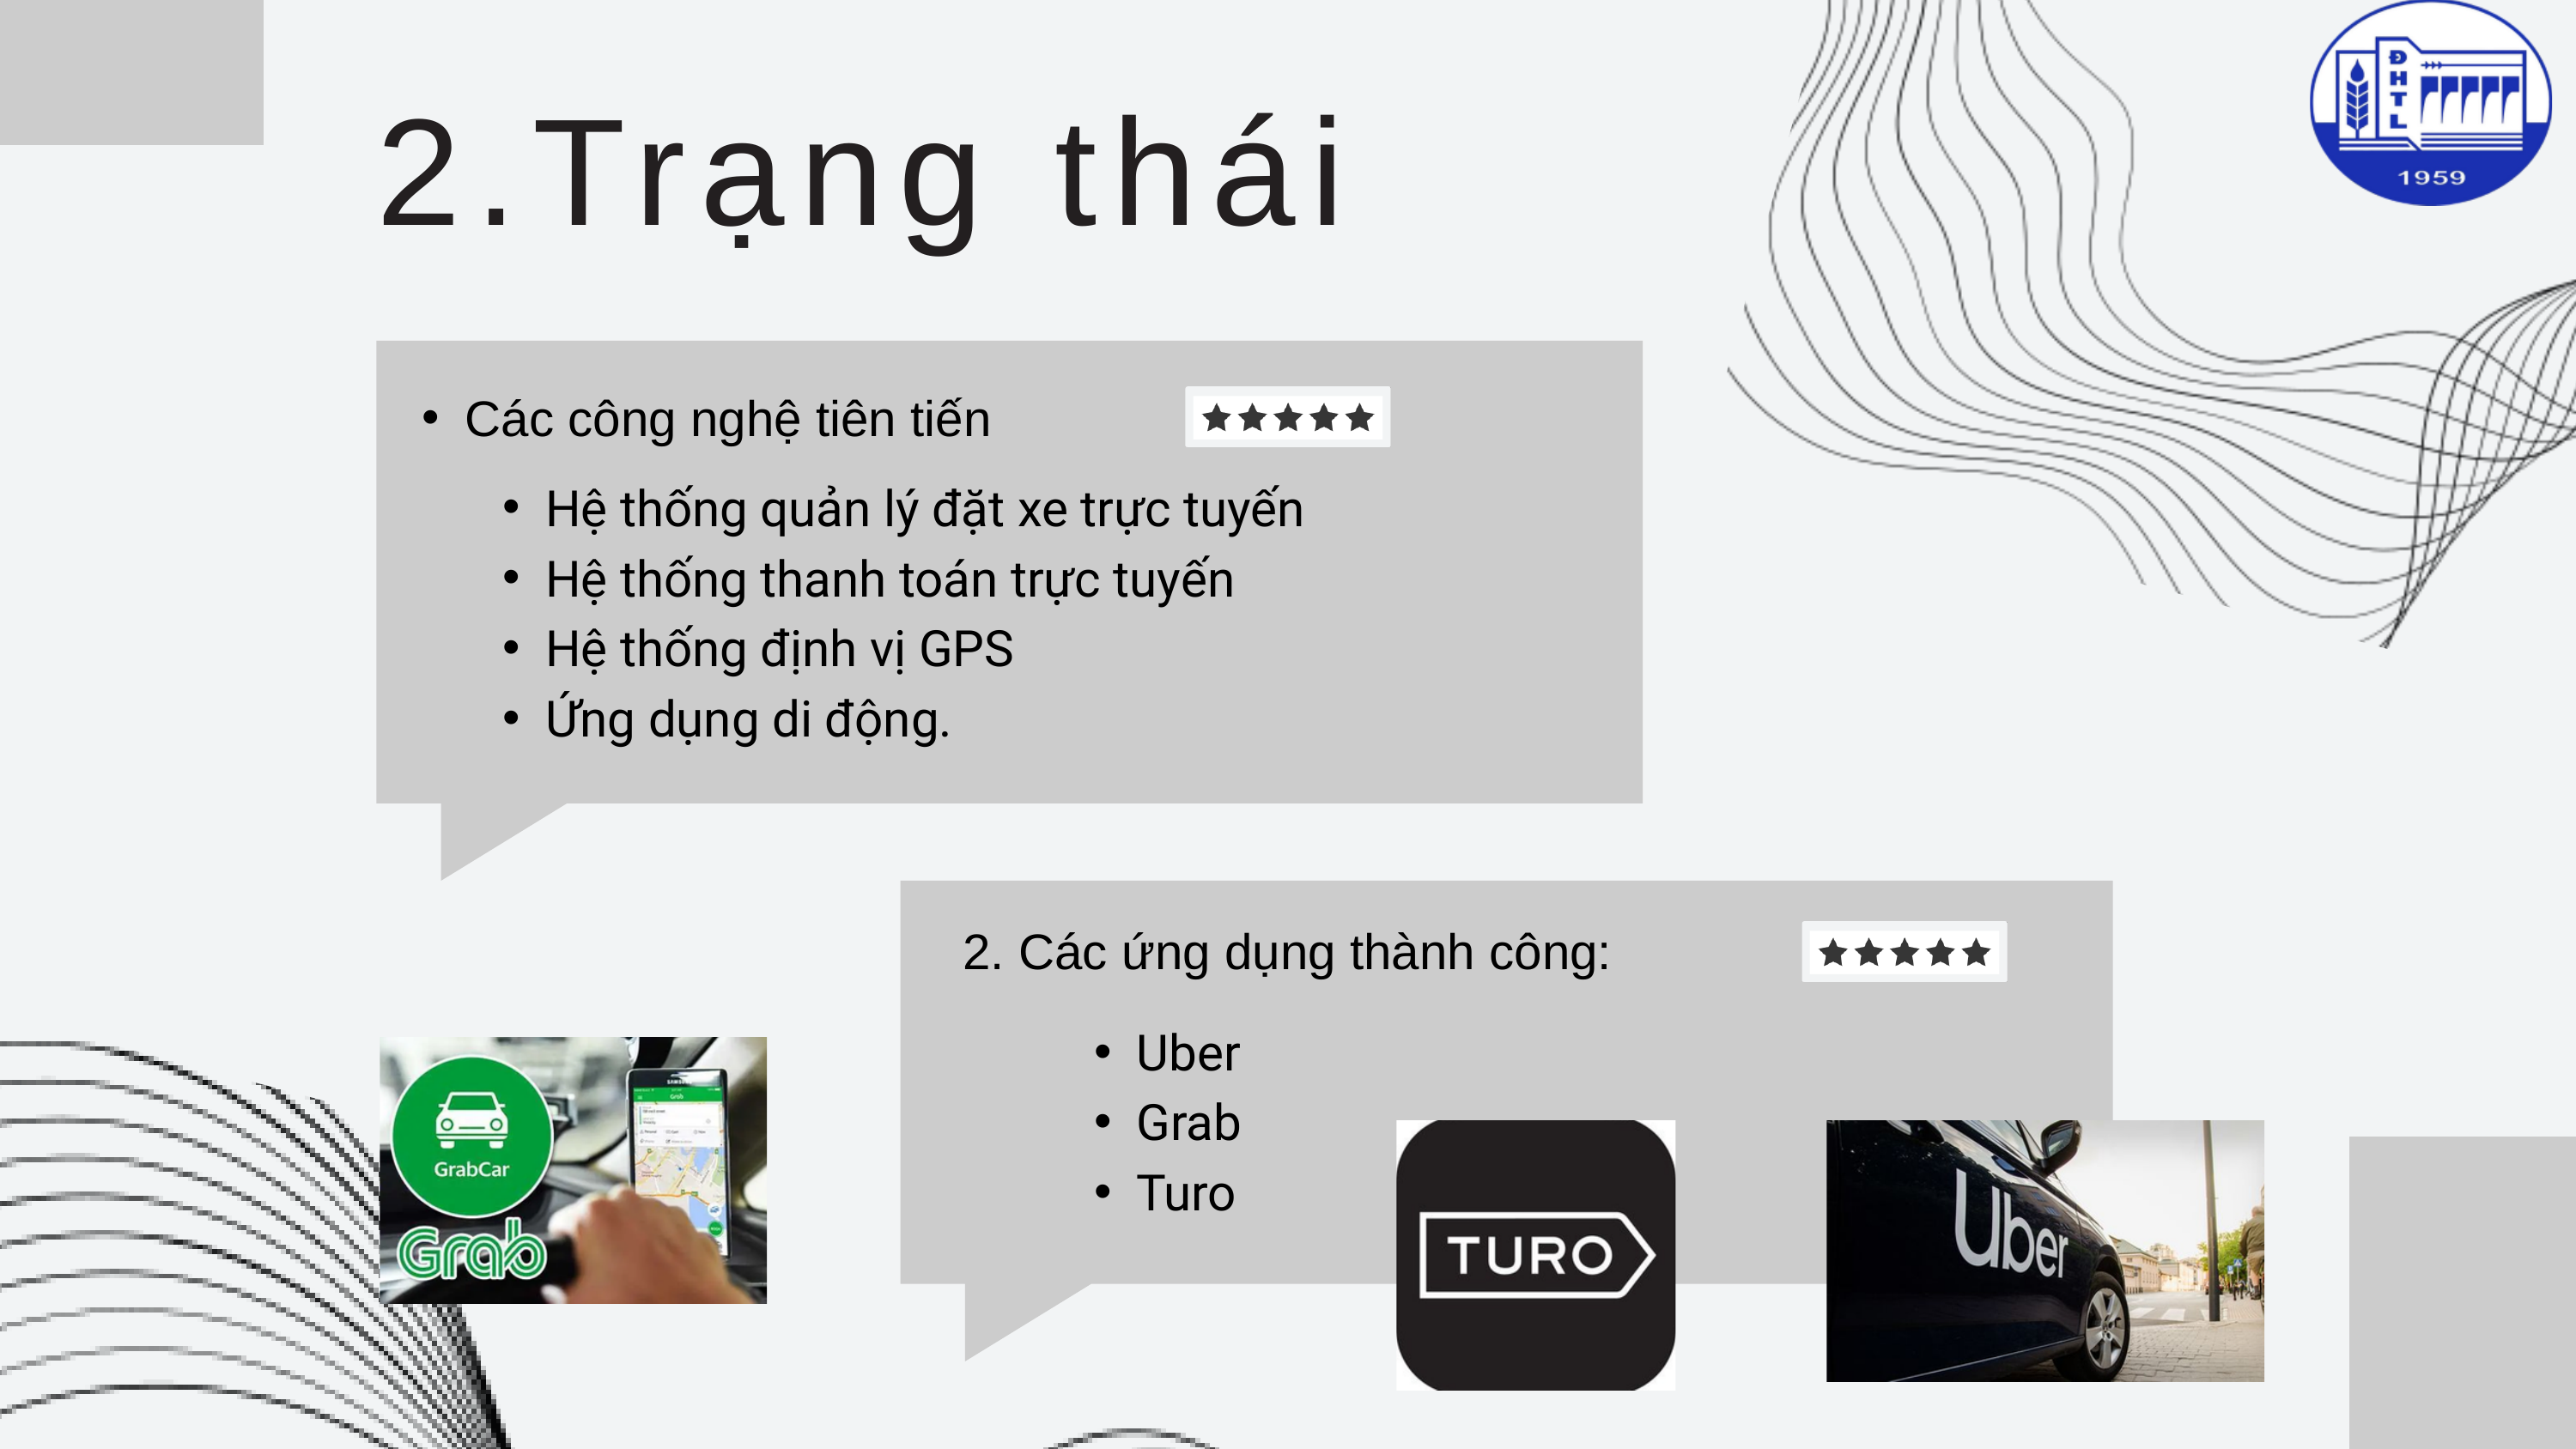

2.Trạng thái

Các công nghệ tiên tiến

Hệ thống quản lý đặt xe trực tuyến
Hệ thống thanh toán trực tuyến
Hệ thống định vị GPS
Ứng dụng di động.

2. Các ứng dụng thành công:

Uber
Grab
Turo